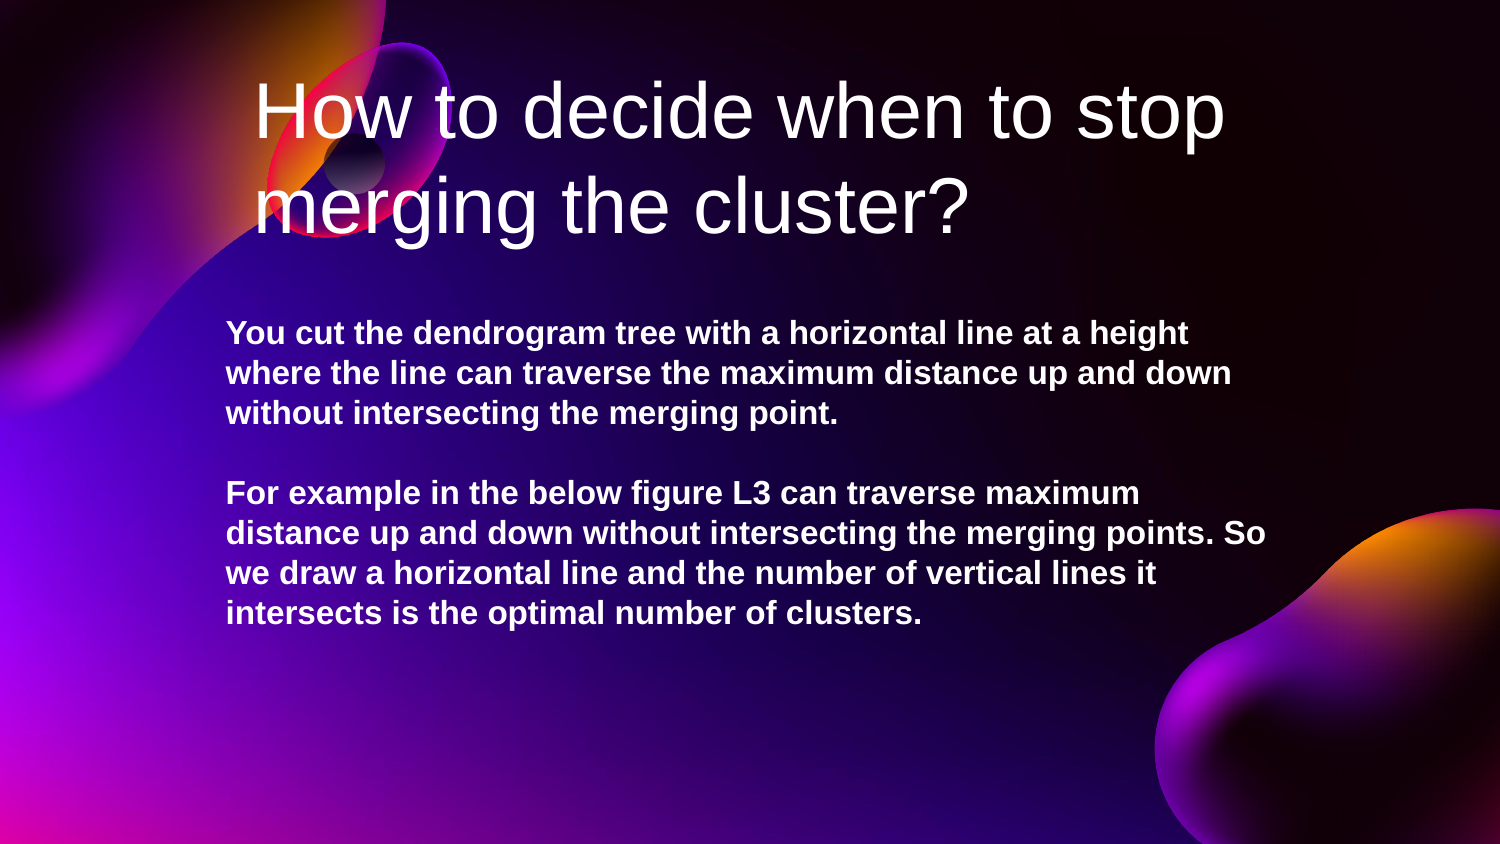

# How to decide when to stop merging the cluster?
You cut the dendrogram tree with a horizontal line at a height where the line can traverse the maximum distance up and down without intersecting the merging point.

For example in the below figure L3 can traverse maximum distance up and down without intersecting the merging points. So we draw a horizontal line and the number of vertical lines it intersects is the optimal number of clusters.